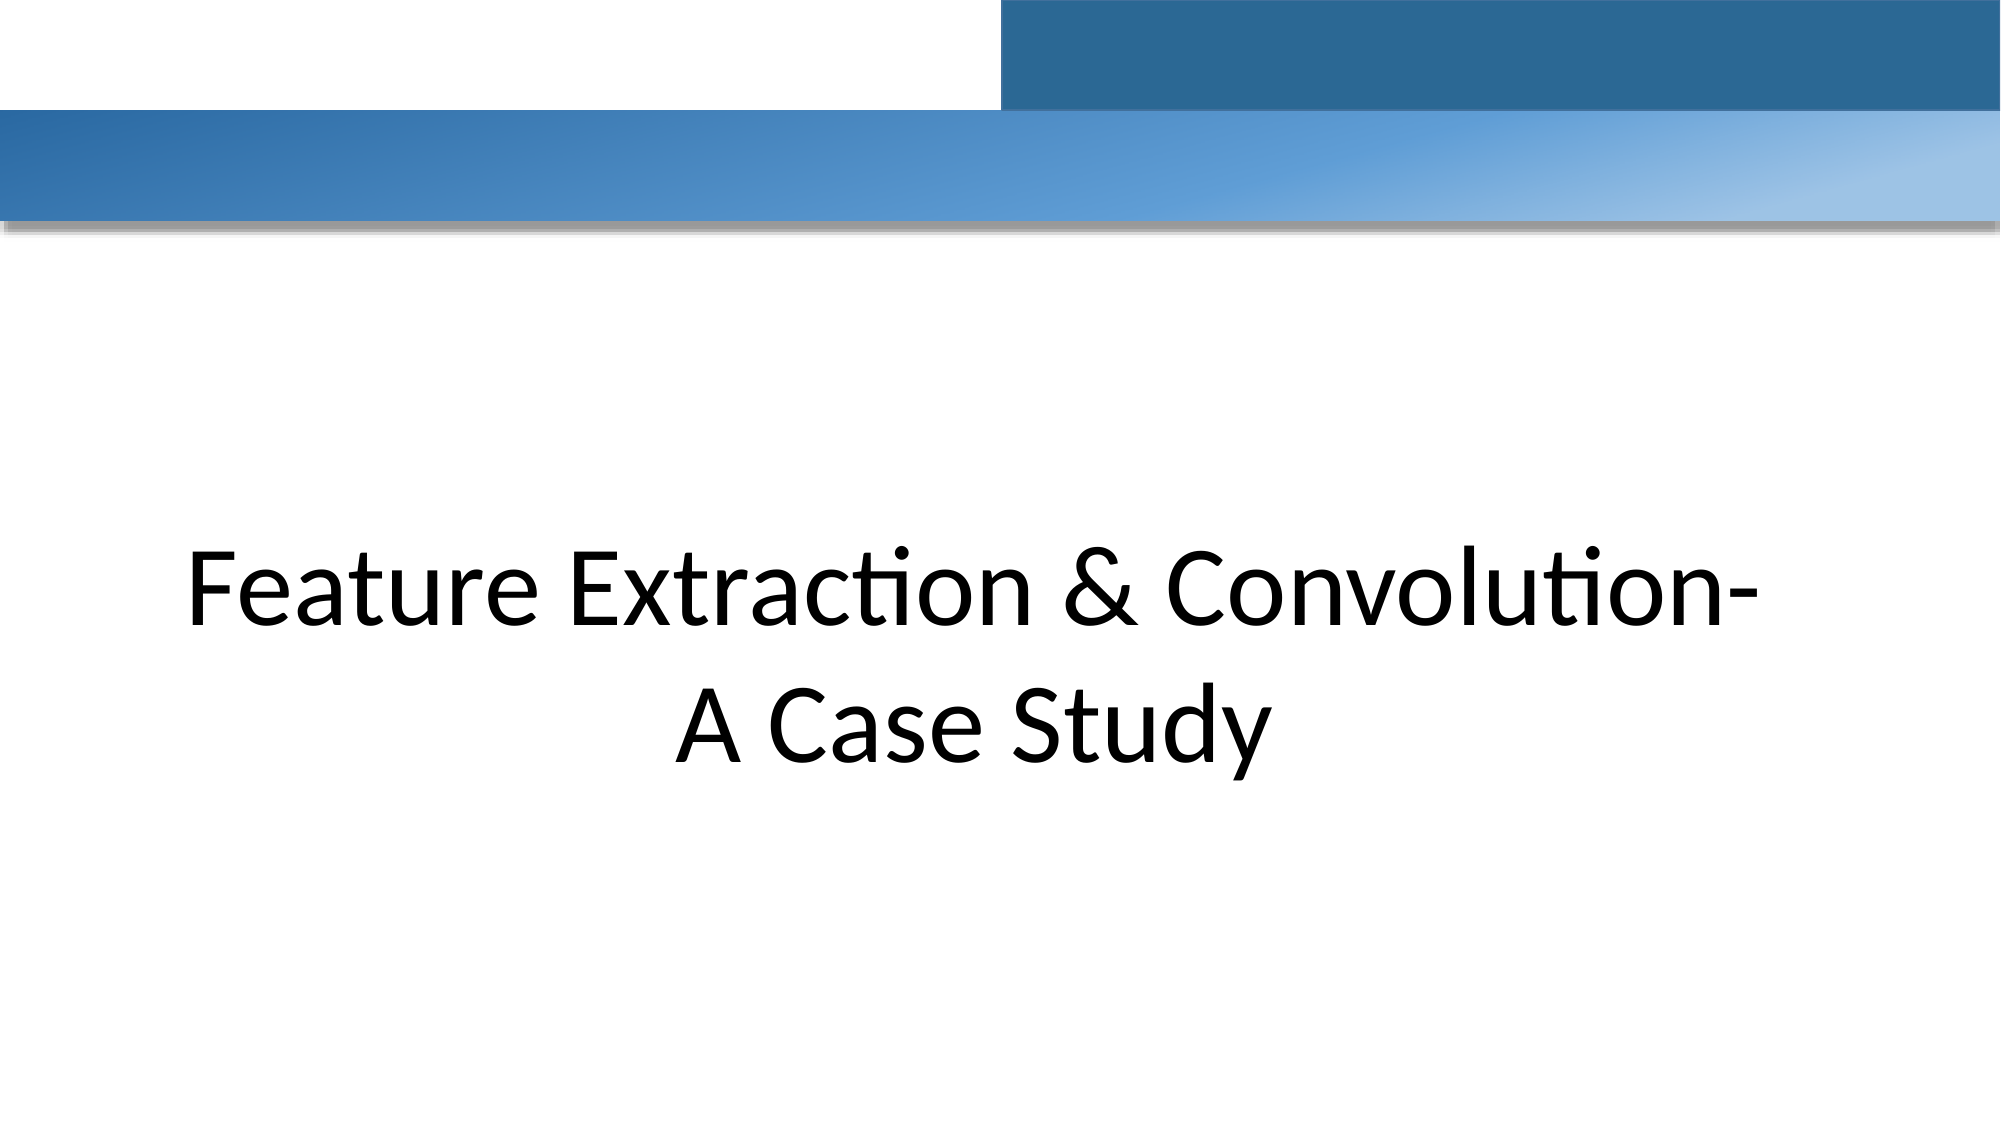

# Feature Extraction & Convolution- A Case Study